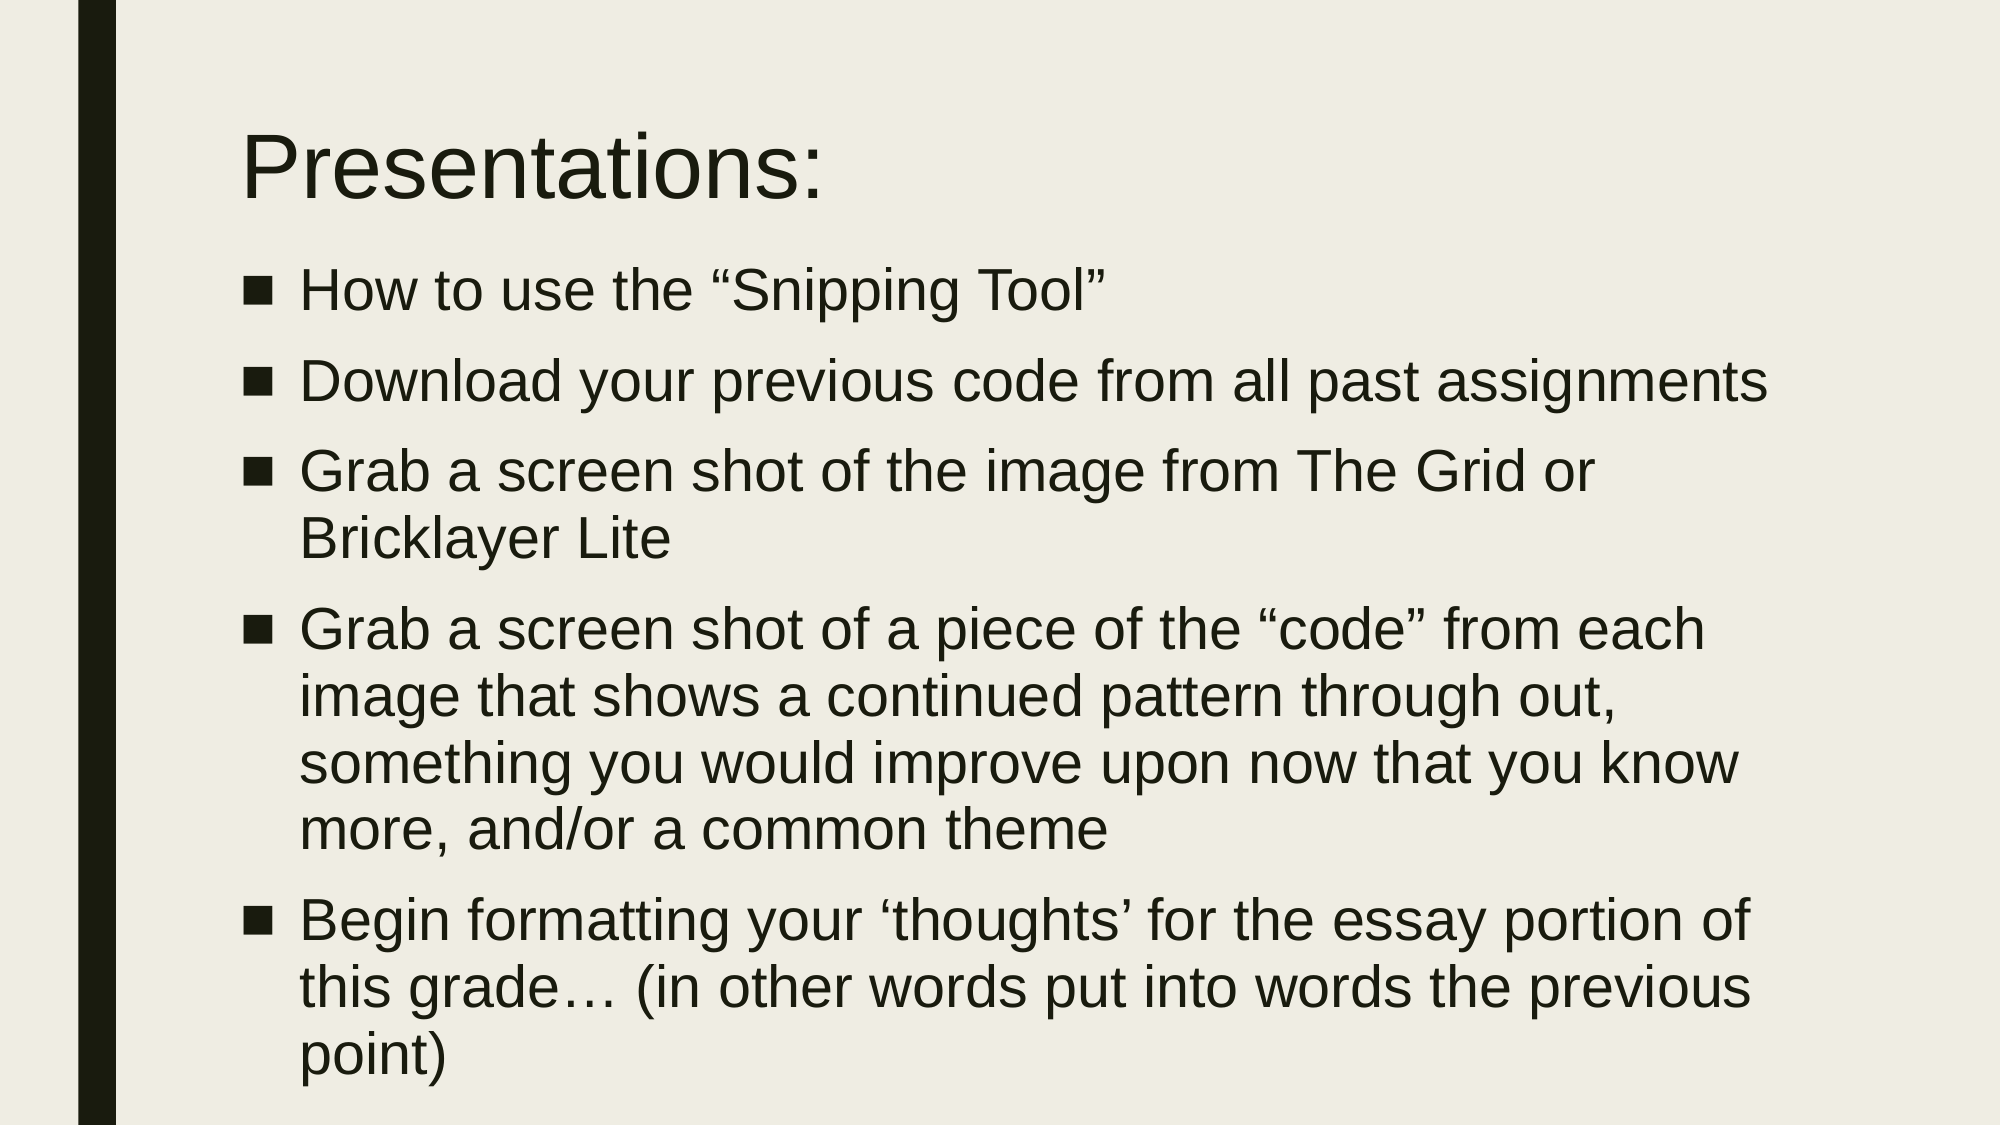

# Presentations:
How to use the “Snipping Tool”
Download your previous code from all past assignments
Grab a screen shot of the image from The Grid or Bricklayer Lite
Grab a screen shot of a piece of the “code” from each image that shows a continued pattern through out, something you would improve upon now that you know more, and/or a common theme
Begin formatting your ‘thoughts’ for the essay portion of this grade… (in other words put into words the previous point)